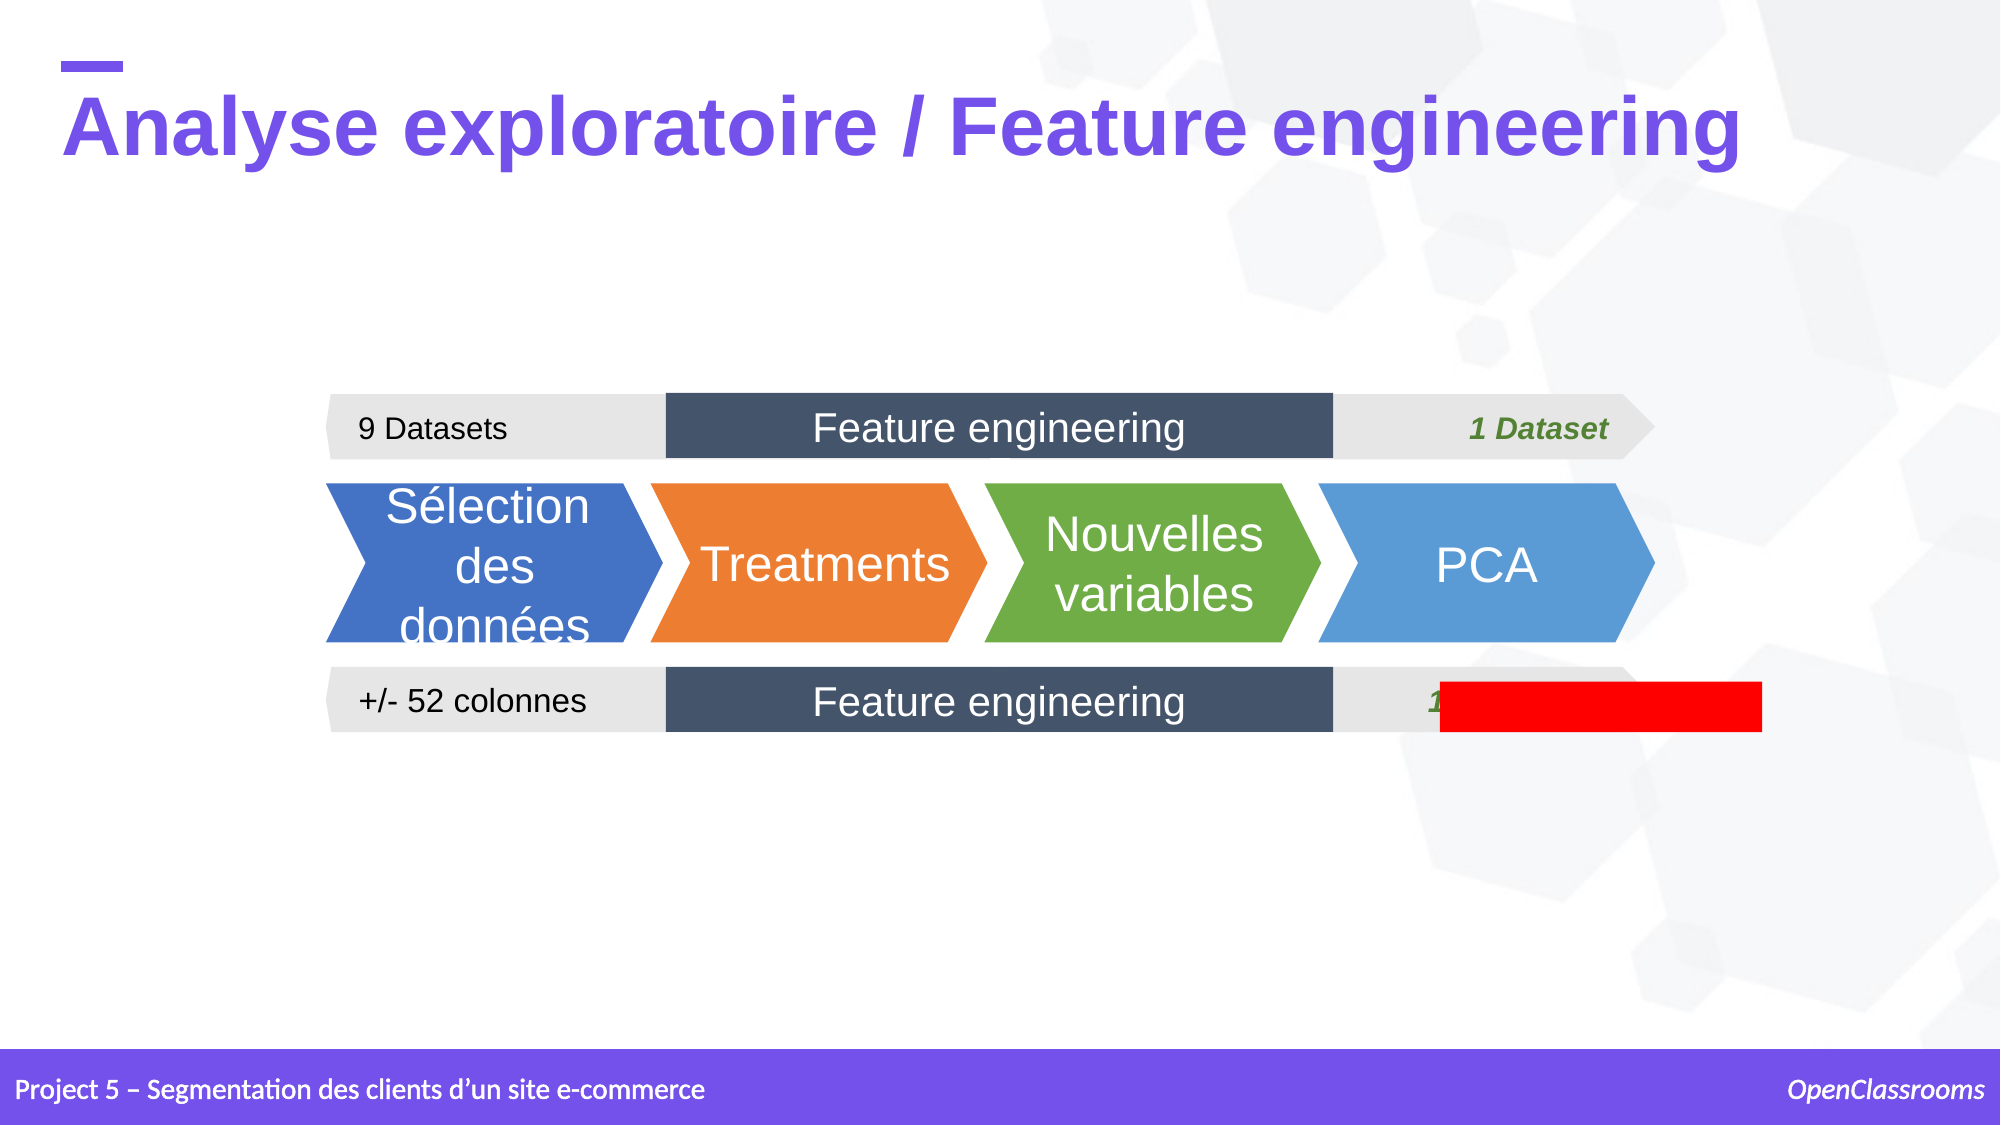

Analyse exploratoire / Feature engineering
Feature engineering
9 Datasets
1 Dataset

Nouvelles variables
Treatments
PCA
Sélection
des données
Feature engineering
+/- 52 colonnes
13 colonnes

Project 5 – Segmentation des clients d’un site e-commerce
OpenClassrooms